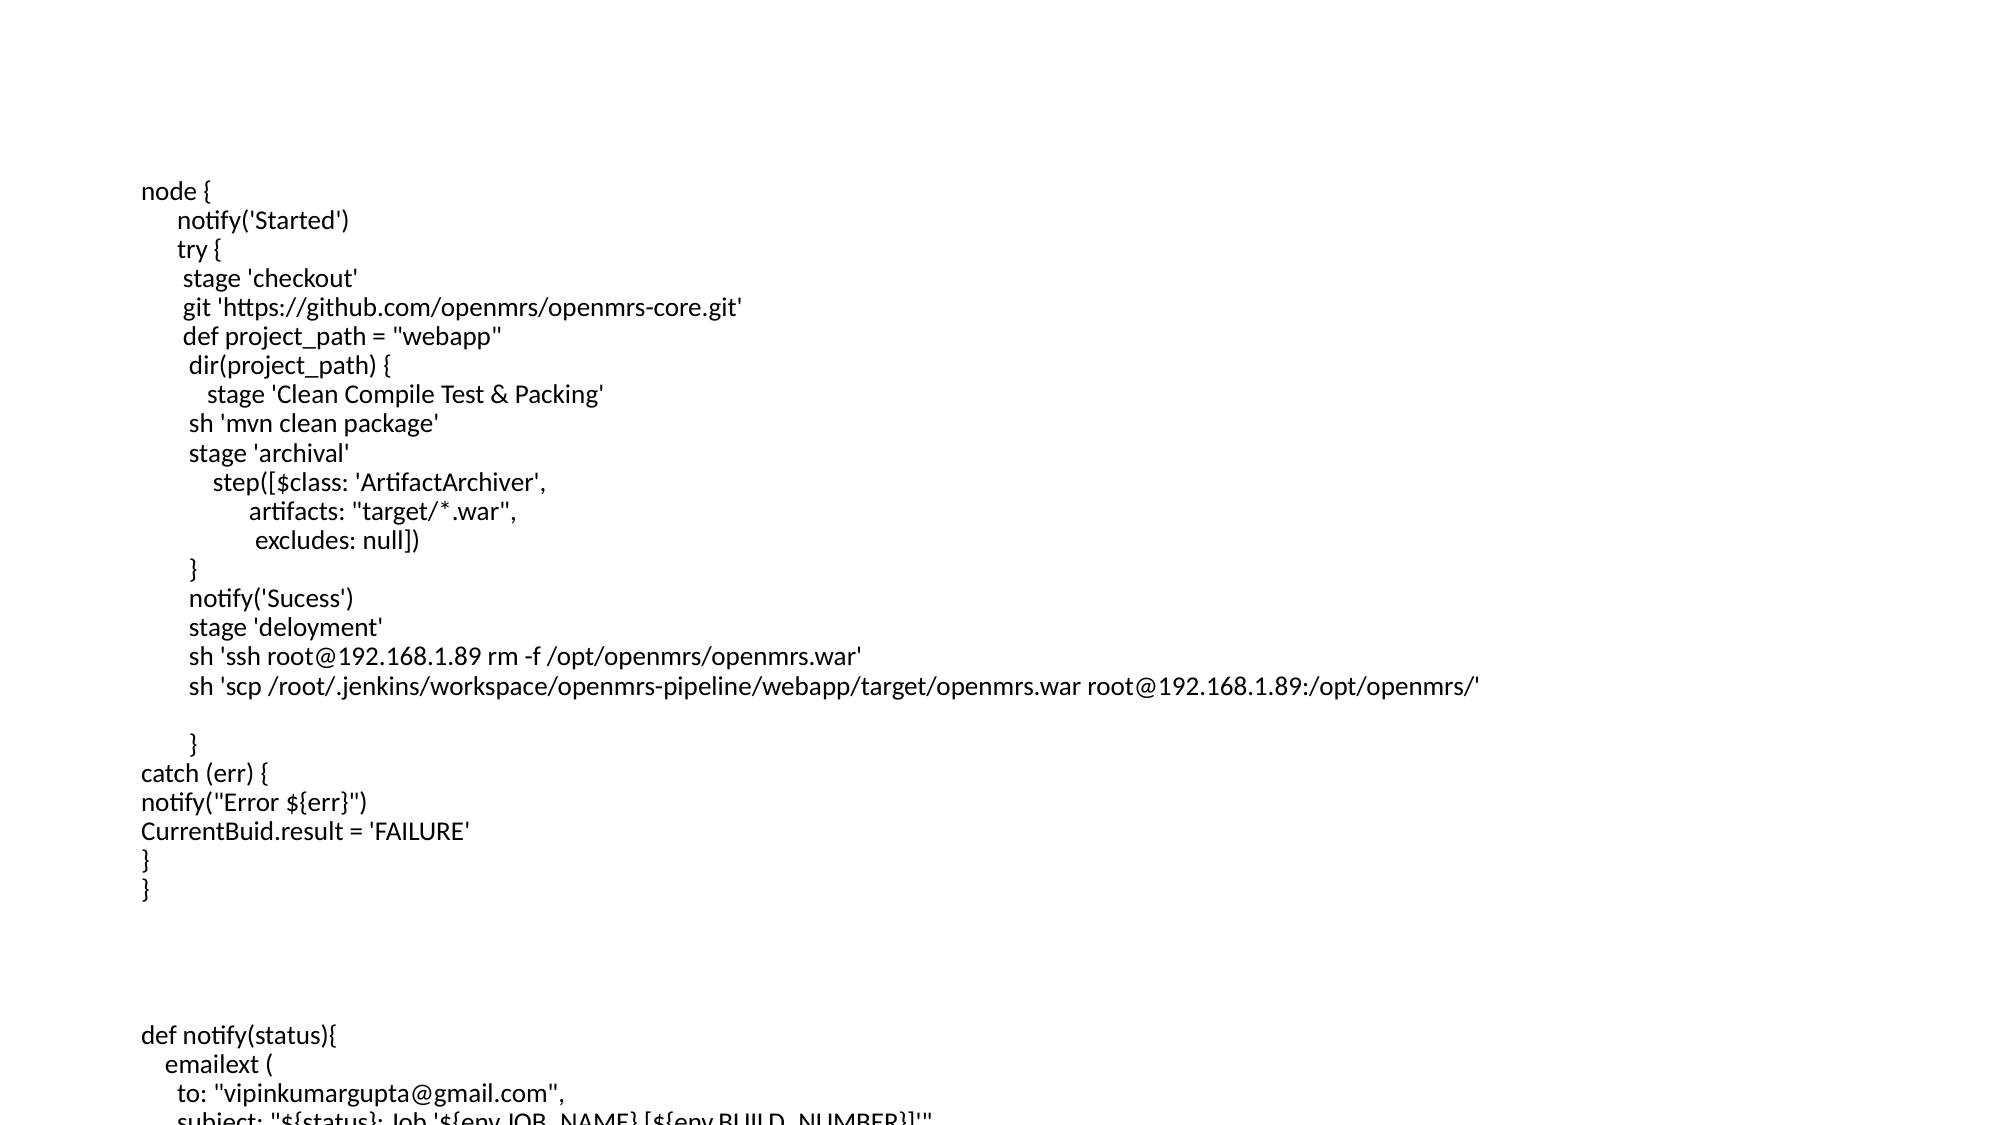

# node { notify('Started') try { stage 'checkout' git 'https://github.com/openmrs/openmrs-core.git' def project_path = "webapp" dir(project_path) { stage 'Clean Compile Test & Packing' sh 'mvn clean package' stage 'archival' step([$class: 'ArtifactArchiver', artifacts: "target/*.war", excludes: null]) } notify('Sucess') stage 'deloyment' sh 'ssh root@192.168.1.89 rm -f /opt/openmrs/openmrs.war' sh 'scp /root/.jenkins/workspace/openmrs-pipeline/webapp/target/openmrs.war root@192.168.1.89:/opt/openmrs/' } catch (err) { notify("Error ${err}") CurrentBuid.result = 'FAILURE' } } def notify(status){ emailext ( to: "vipinkumargupta@gmail.com", subject: "${status}: Job '${env.JOB_NAME} [${env.BUILD_NUMBER}]'", body: """<p>${status}: Job '${env.JOB_NAME} [${env.BUILD_NUMBER}]':</p> <p>Check console output at <a href='${env.BUILD_URL}'>${env.JOB_NAME} [${env.BUILD_NUMBER}]</a></p>""", ) }